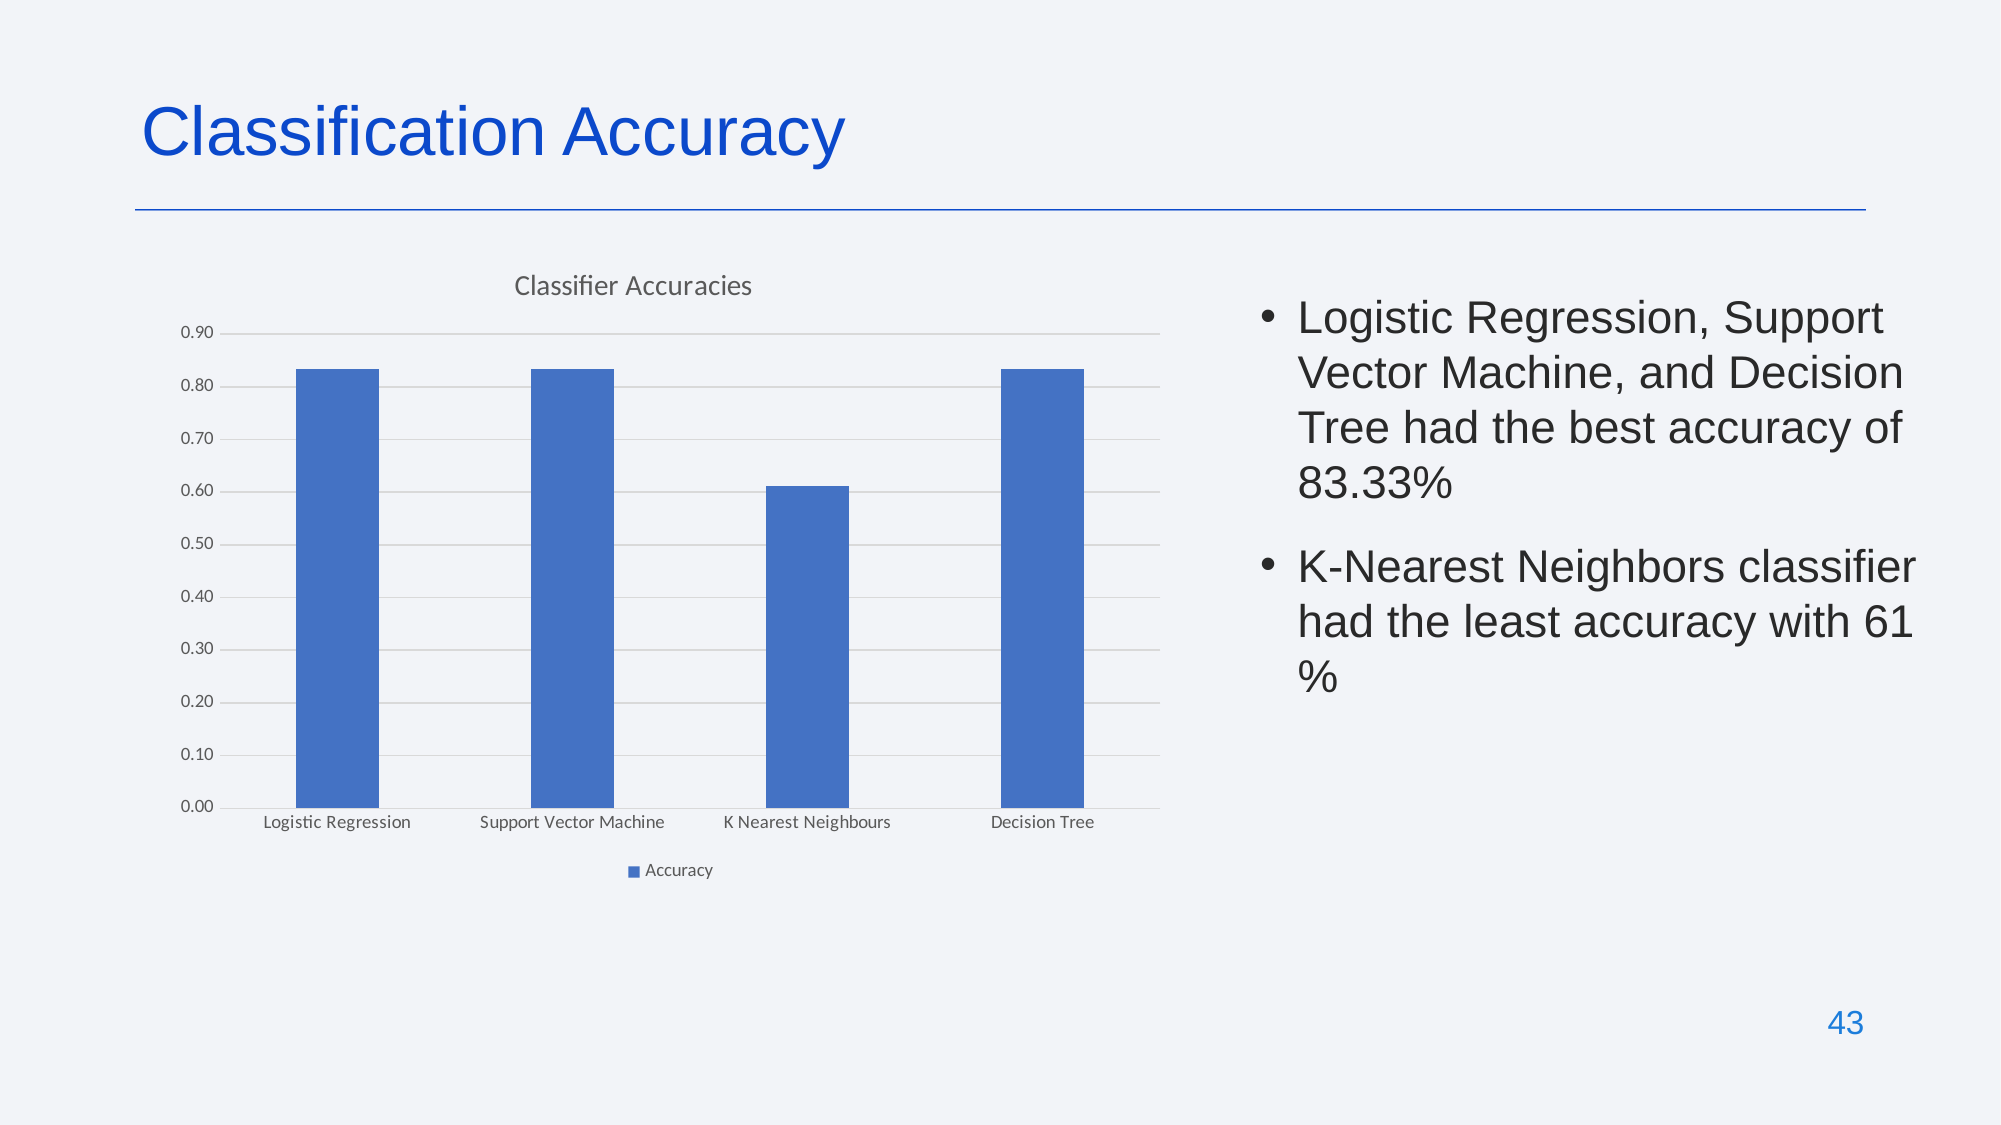

Classification Accuracy

### Chart: Classifier Accuracies

| Category | Accuracy |
|---|---|
| Logistic Regression | 0.833333 |
| Support Vector Machine | 0.833333 |
| K Nearest Neighbours | 0.611111 |
| Decision Tree | 0.833333 |
Logistic Regression, Support Vector Machine, and Decision Tree had the best accuracy of 83.33%
K-Nearest Neighbors classifier had the least accuracy with 61 %
43